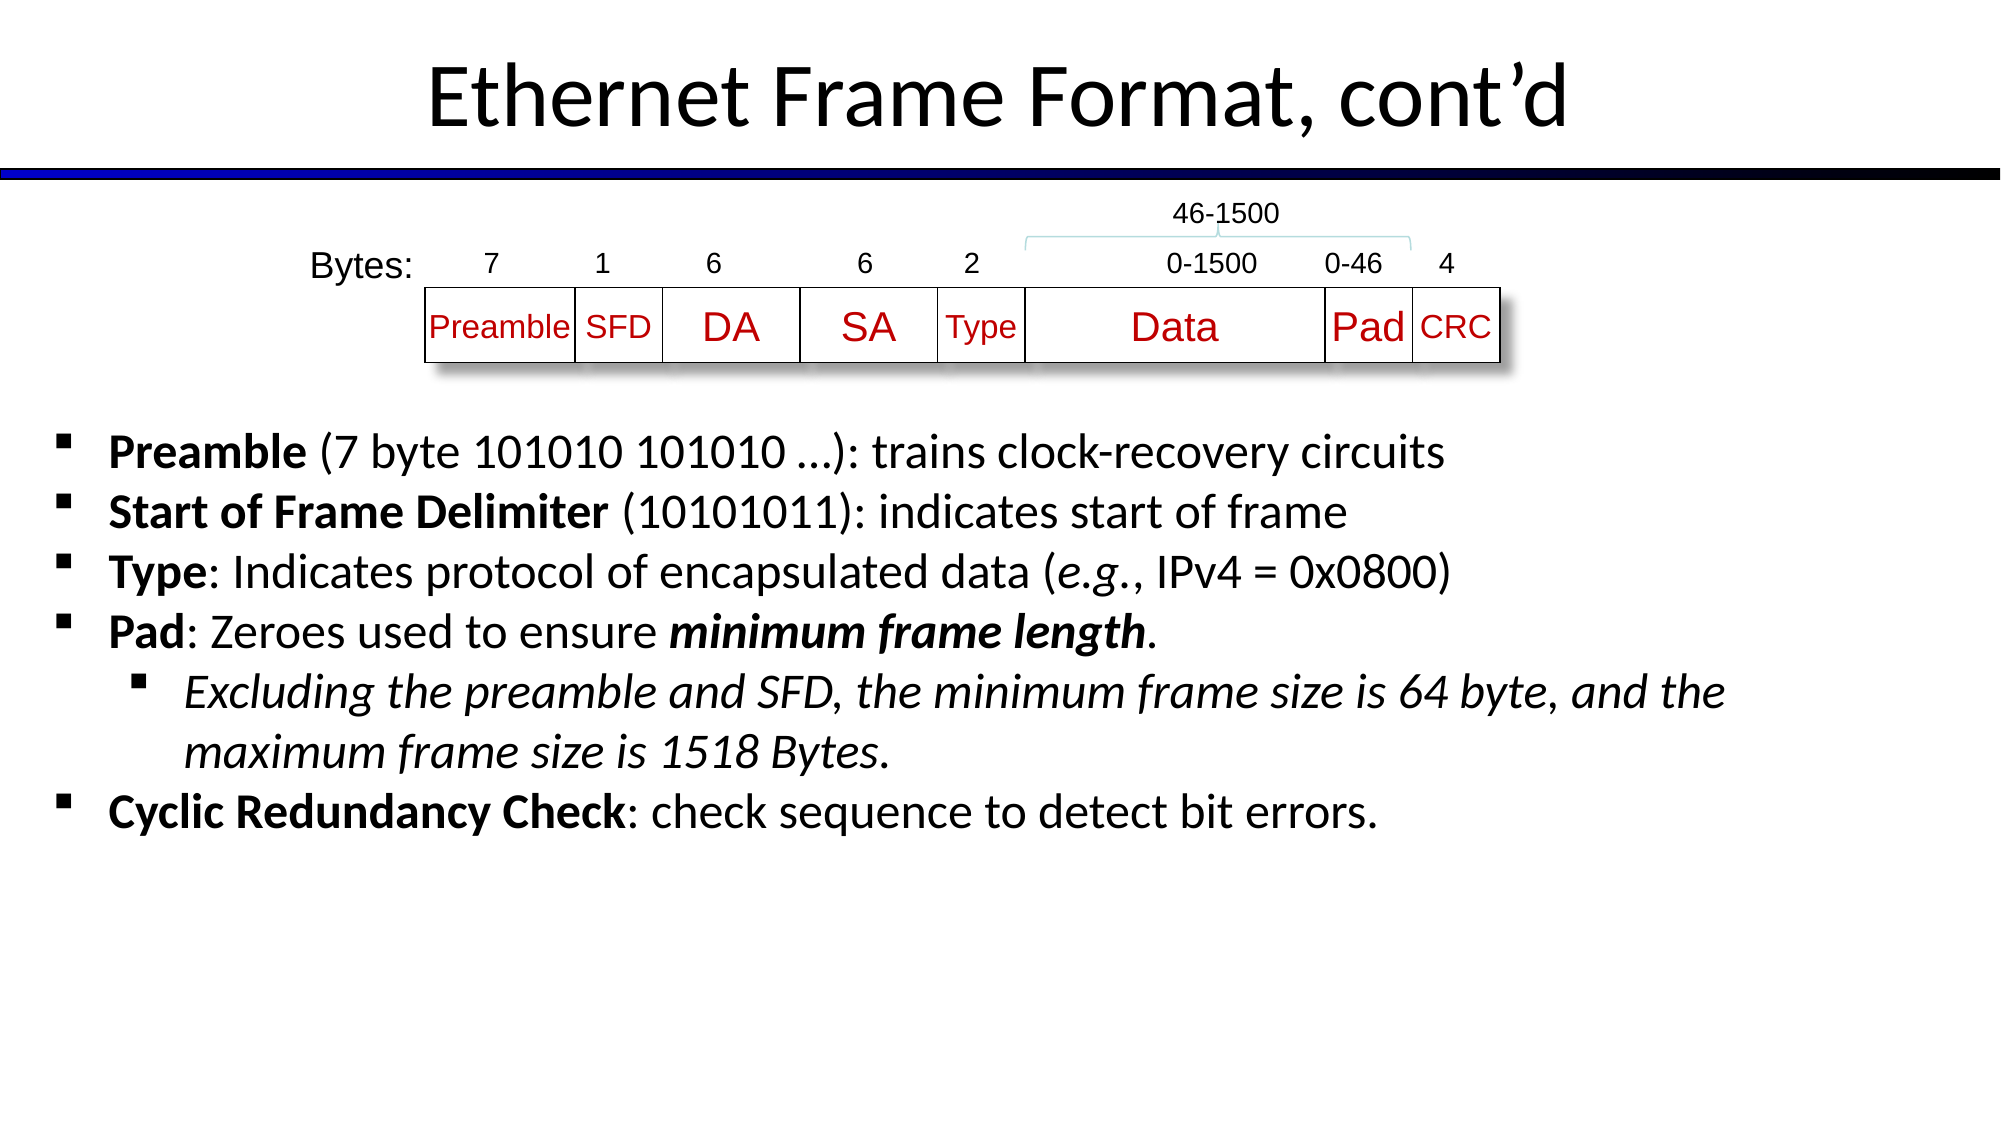

# Ethernet Frame Format, cont’d

46-1500
Bytes:
7
1
6
6
2
0-1500
0-46
4
CRC
Pad
Data
Type
SA
DA
SFD
Preamble
Preamble (7 byte 101010 101010 …): trains clock-recovery circuits
Start of Frame Delimiter (10101011): indicates start of frame
Type: Indicates protocol of encapsulated data (e.g., IPv4 = 0x0800)
Pad: Zeroes used to ensure minimum frame length.
Excluding the preamble and SFD, the minimum frame size is 64 byte, and the maximum frame size is 1518 Bytes.
Cyclic Redundancy Check: check sequence to detect bit errors.